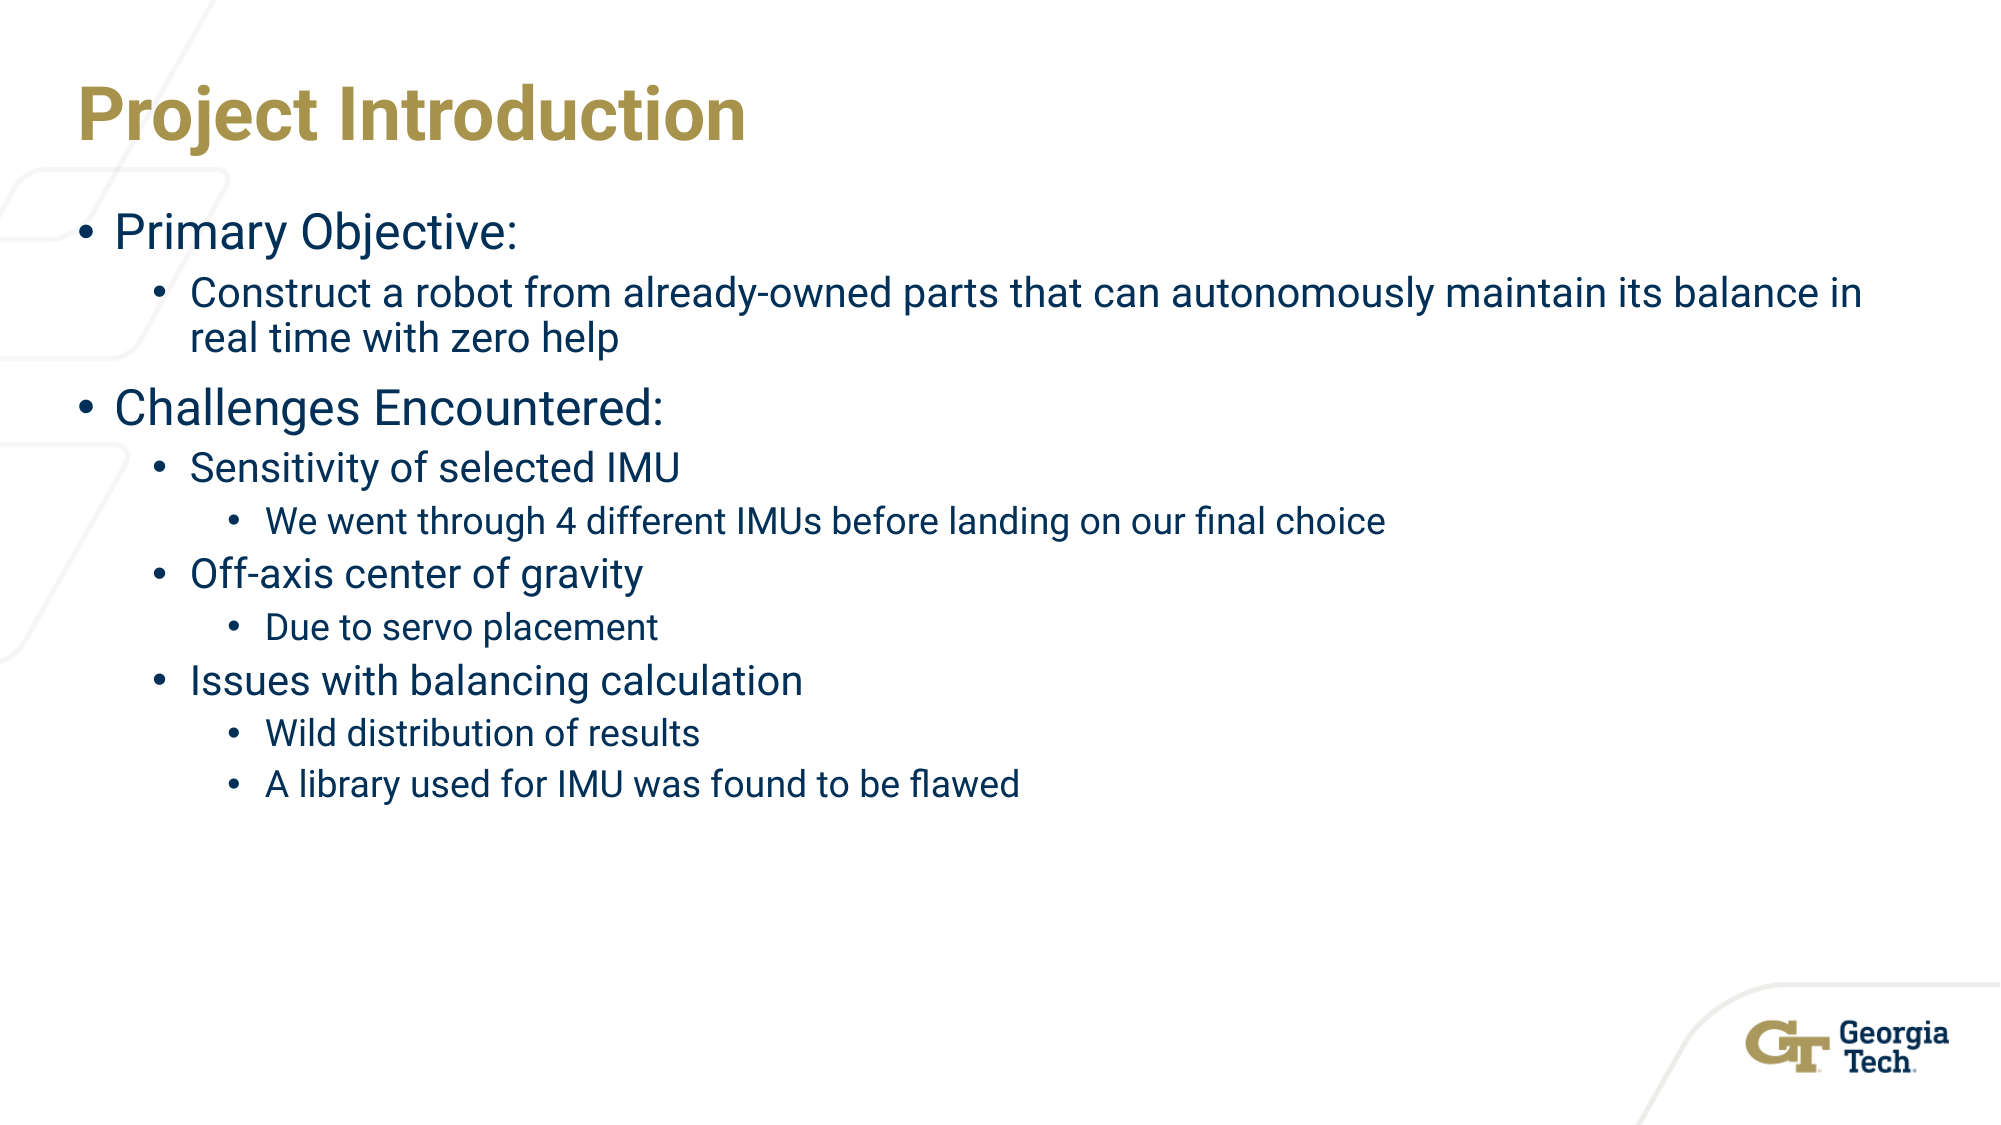

# Project Introduction
Primary Objective:
Construct a robot from already-owned parts that can autonomously maintain its balance in real time with zero help
Challenges Encountered:
Sensitivity of selected IMU
We went through 4 different IMUs before landing on our final choice
Off-axis center of gravity
Due to servo placement
Issues with balancing calculation
Wild distribution of results
A library used for IMU was found to be flawed